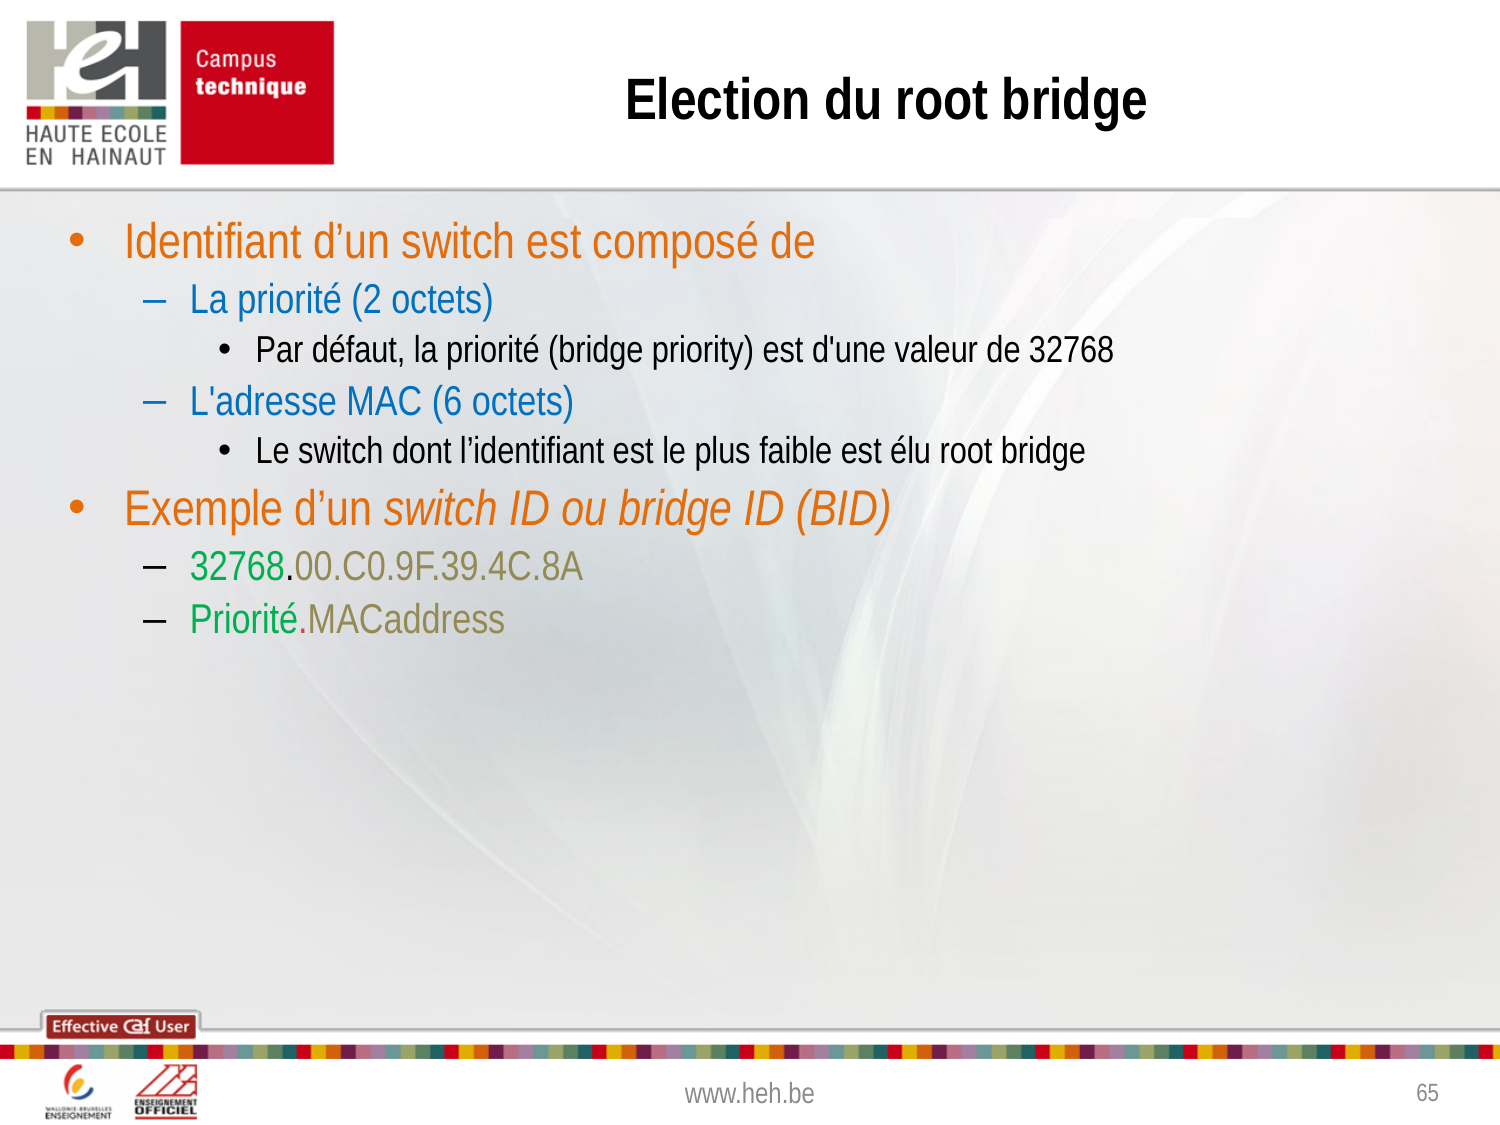

# Election du root bridge
Identifiant d’un switch est composé de
La priorité (2 octets)
Par défaut, la priorité (bridge priority) est d'une valeur de 32768
L'adresse MAC (6 octets)
Le switch dont l’identifiant est le plus faible est élu root bridge
Exemple d’un switch ID ou bridge ID (BID)
32768.00.C0.9F.39.4C.8A
Priorité.MACaddress
www.heh.be
65